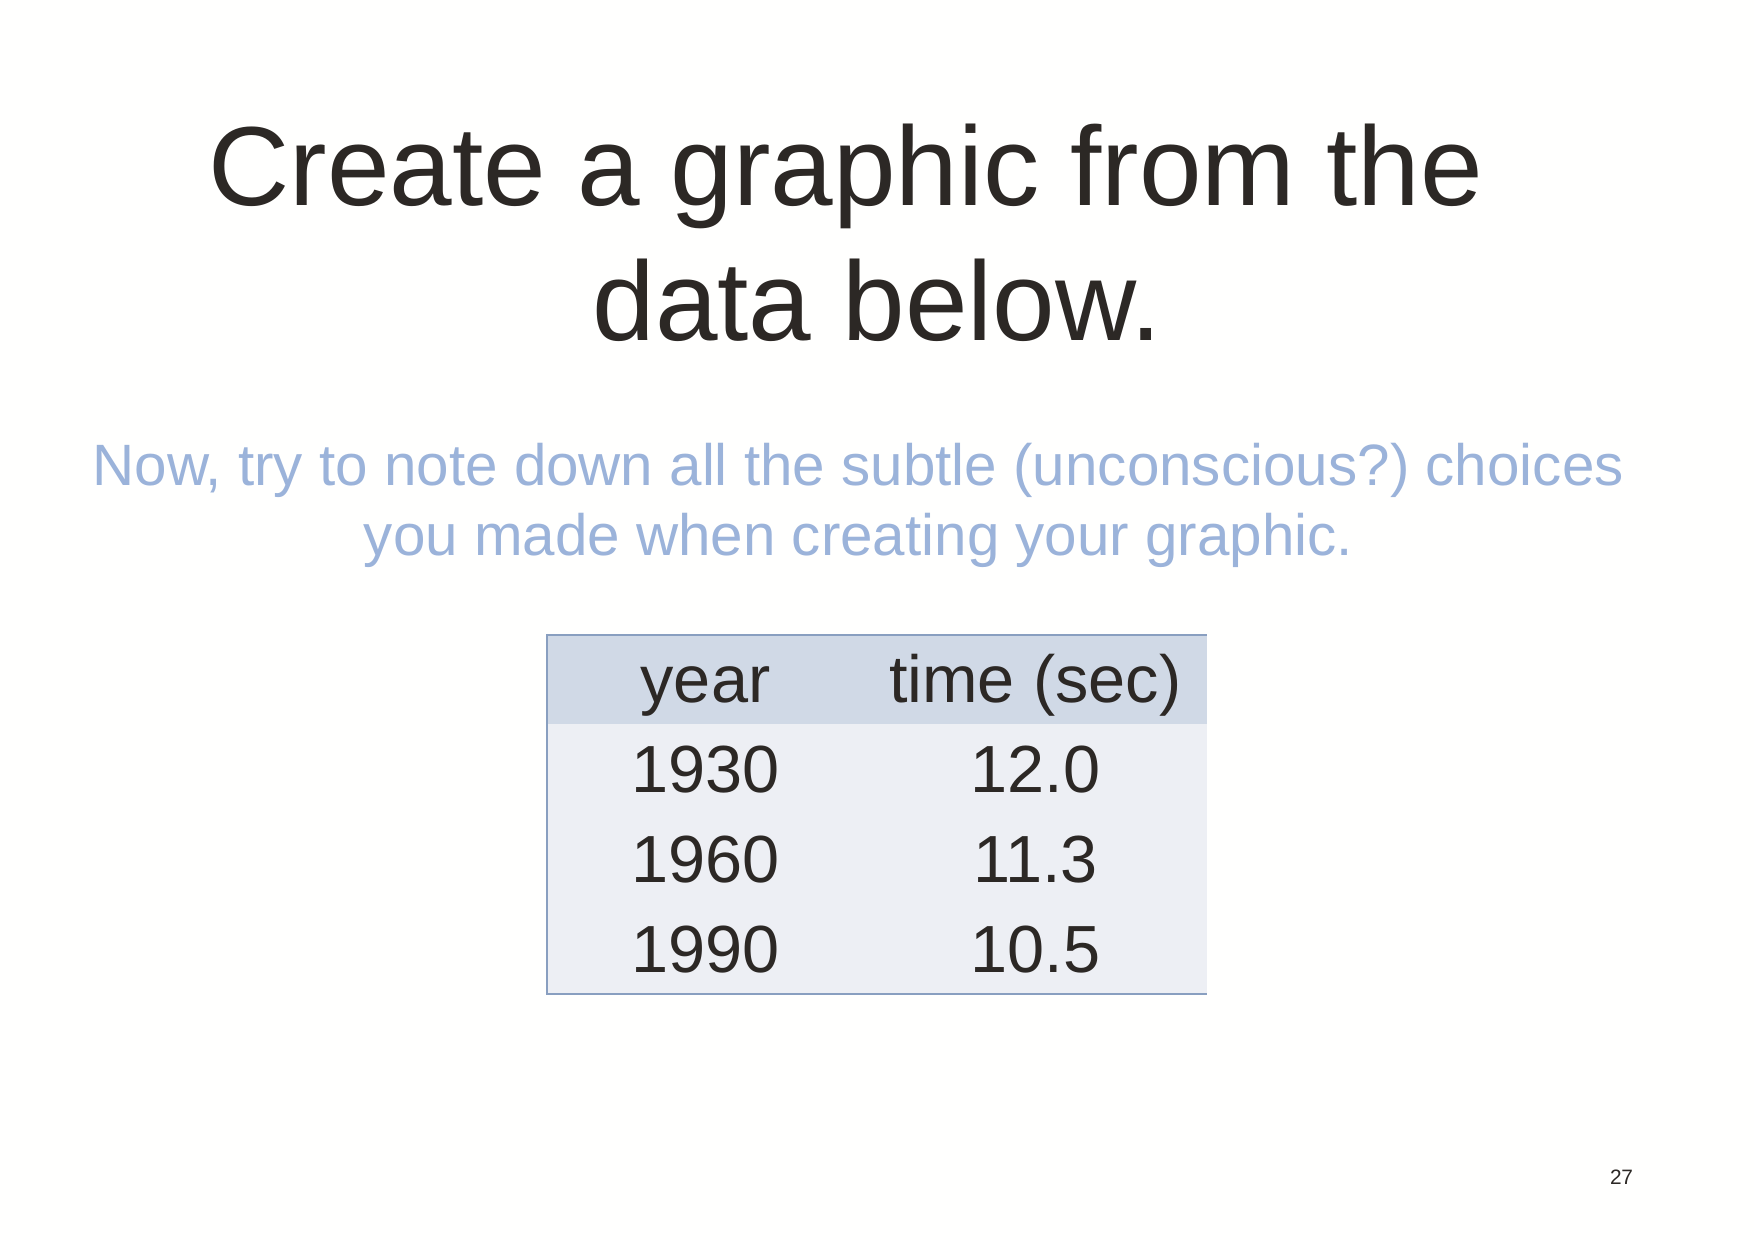

# Create a graphic from the   data below.

Now, try to note down all the subtle (unconscious?) choices you made when creating your graphic.
| year | time (sec) |
| --- | --- |
| 1930 | 12.0 |
| 1960 | 11.3 |
| 1990 | 10.5 |
27